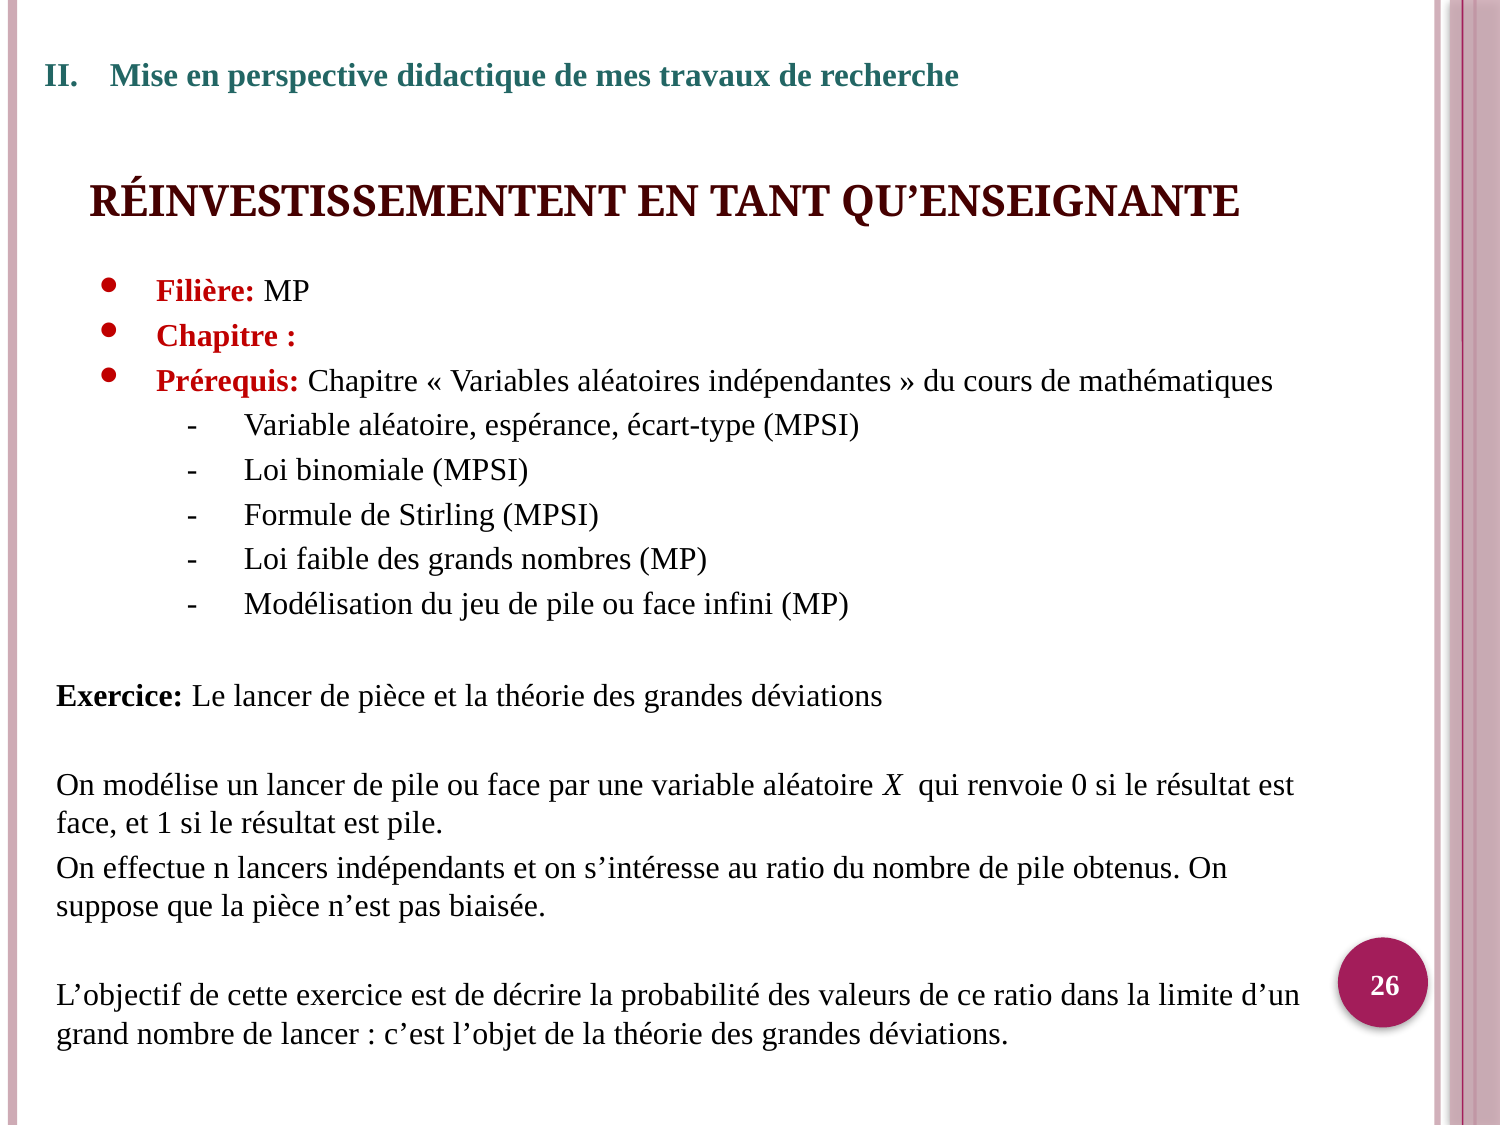

Mise en perspective didactique de mes travaux de recherche
# Réinvestissementent en tant qu’enseignante
Filière: MP
Chapitre :
Prérequis: Chapitre « Variables aléatoires indépendantes » du cours de mathématiques
-	Variable aléatoire, espérance, écart-type (MPSI)
-	Loi binomiale (MPSI)
-	Formule de Stirling (MPSI)
-	Loi faible des grands nombres (MP)
-	Modélisation du jeu de pile ou face infini (MP)

Exercice: Le lancer de pièce et la théorie des grandes déviations

On modélise un lancer de pile ou face par une variable aléatoire X  qui renvoie 0 si le résultat est face, et 1 si le résultat est pile.
On effectue n lancers indépendants et on s’intéresse au ratio du nombre de pile obtenus. On suppose que la pièce n’est pas biaisée.

L’objectif de cette exercice est de décrire la probabilité des valeurs de ce ratio dans la limite d’un grand nombre de lancer : c’est l’objet de la théorie des grandes déviations.
26